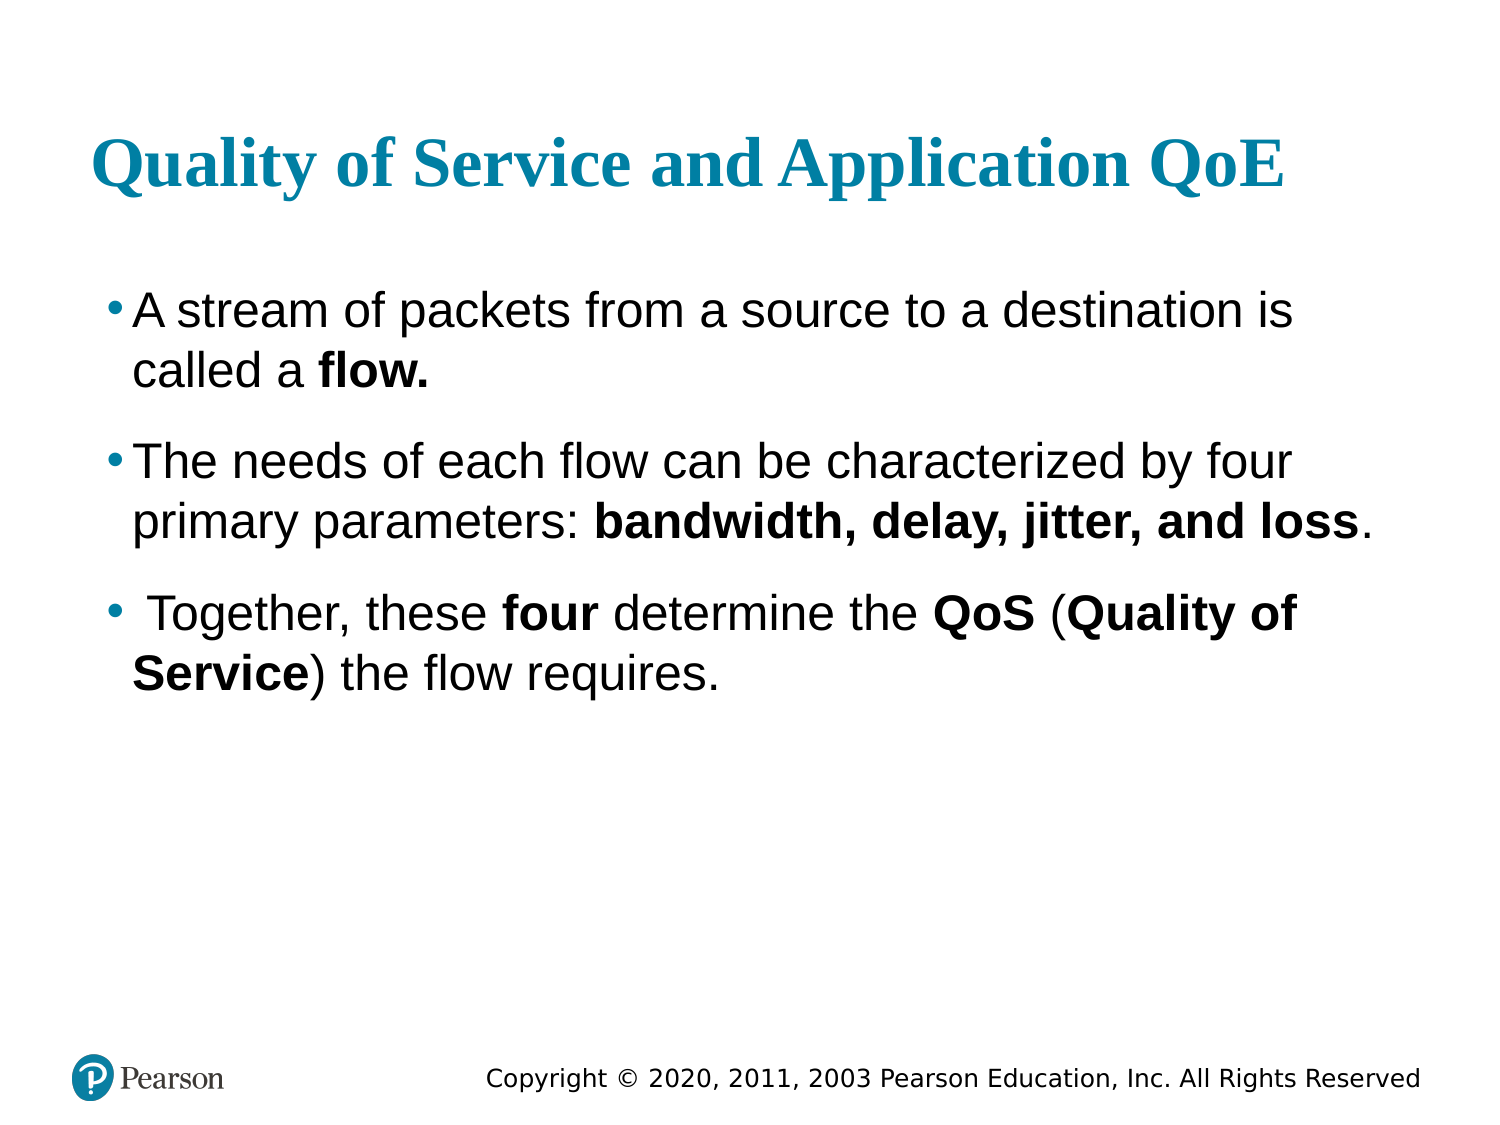

# Quality of Service and Application QoE
A stream of packets from a source to a destination is called a flow.
The needs of each flow can be characterized by four primary parameters: bandwidth, delay, jitter, and loss.
 Together, these four determine the QoS (Quality of Service) the flow requires.